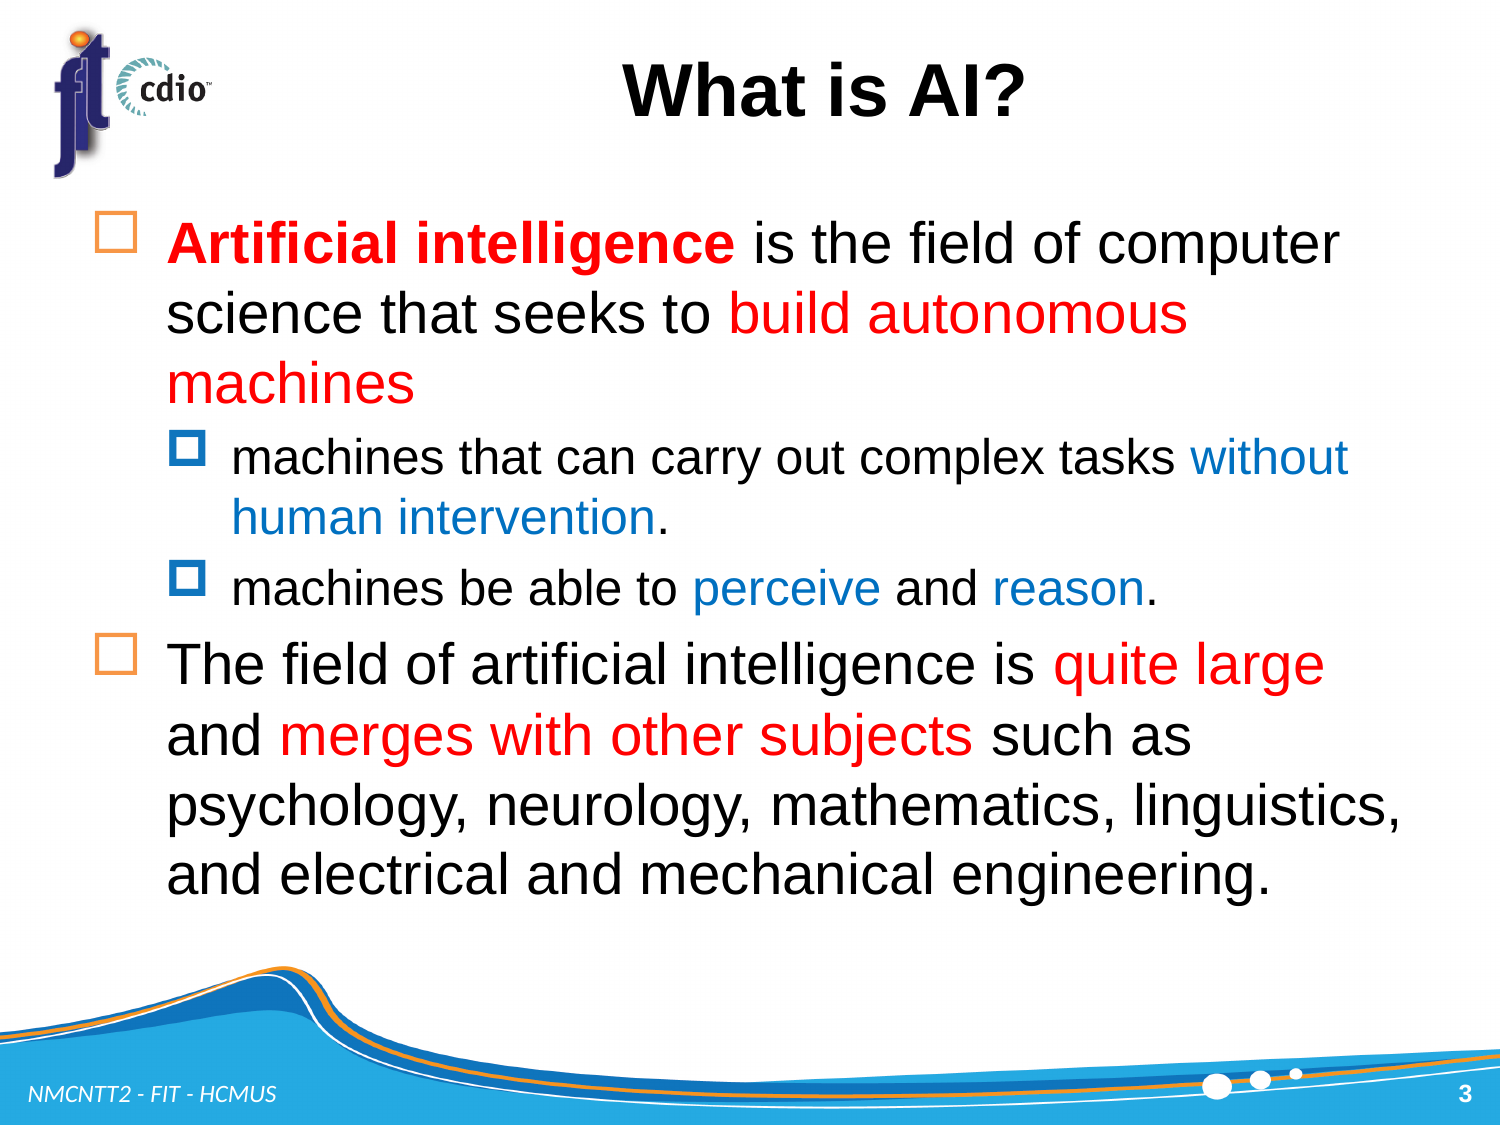

# What is AI?
Artificial intelligence is the field of computer science that seeks to build autonomous machines
machines that can carry out complex tasks without human intervention.
machines be able to perceive and reason.
The field of artificial intelligence is quite large and merges with other subjects such as psychology, neurology, mathematics, linguistics, and electrical and mechanical engineering.
NMCNTT2 - FIT - HCMUS
3